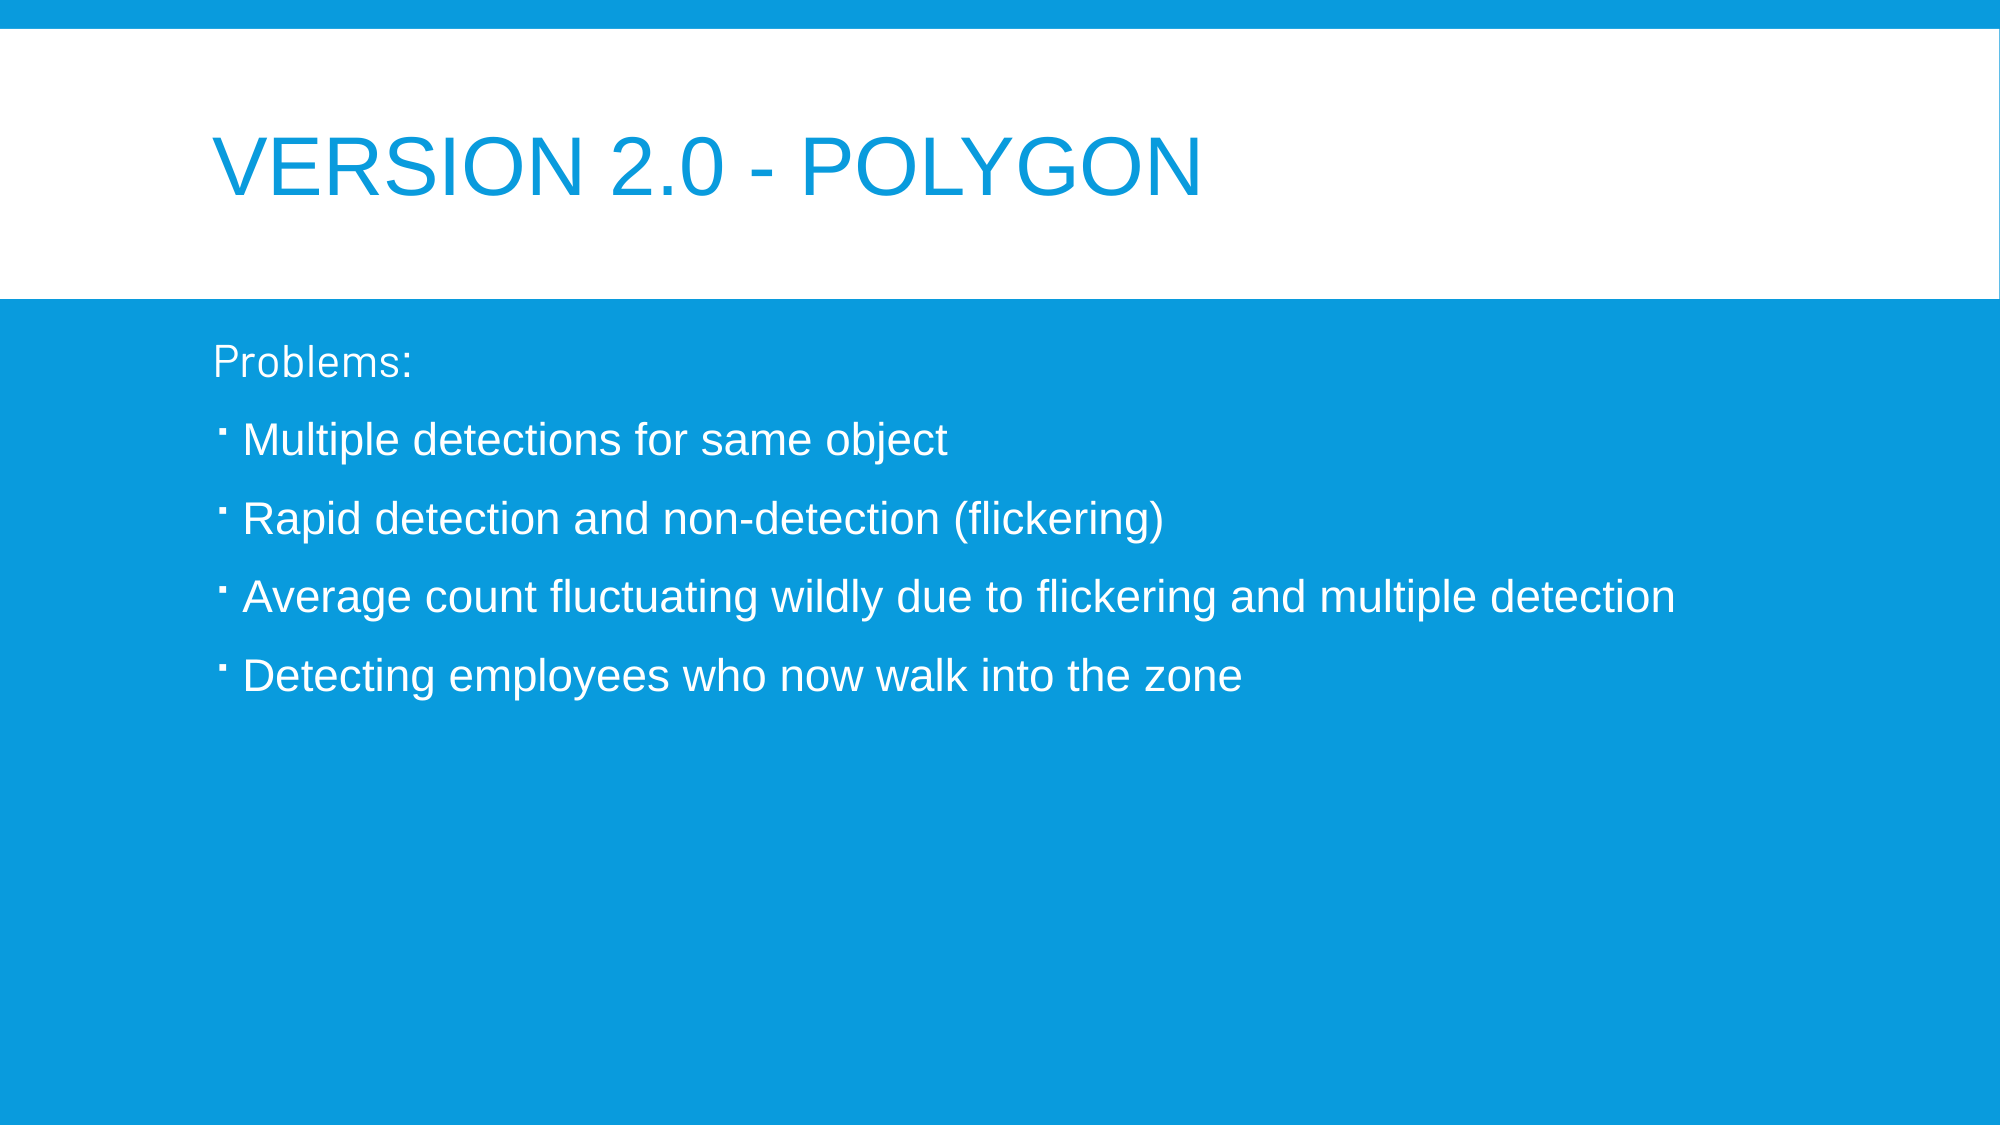

# Version 2.0 - polygon
Problems:
Multiple detections for same object
Rapid detection and non-detection (flickering)
Average count fluctuating wildly due to flickering and multiple detection
Detecting employees who now walk into the zone